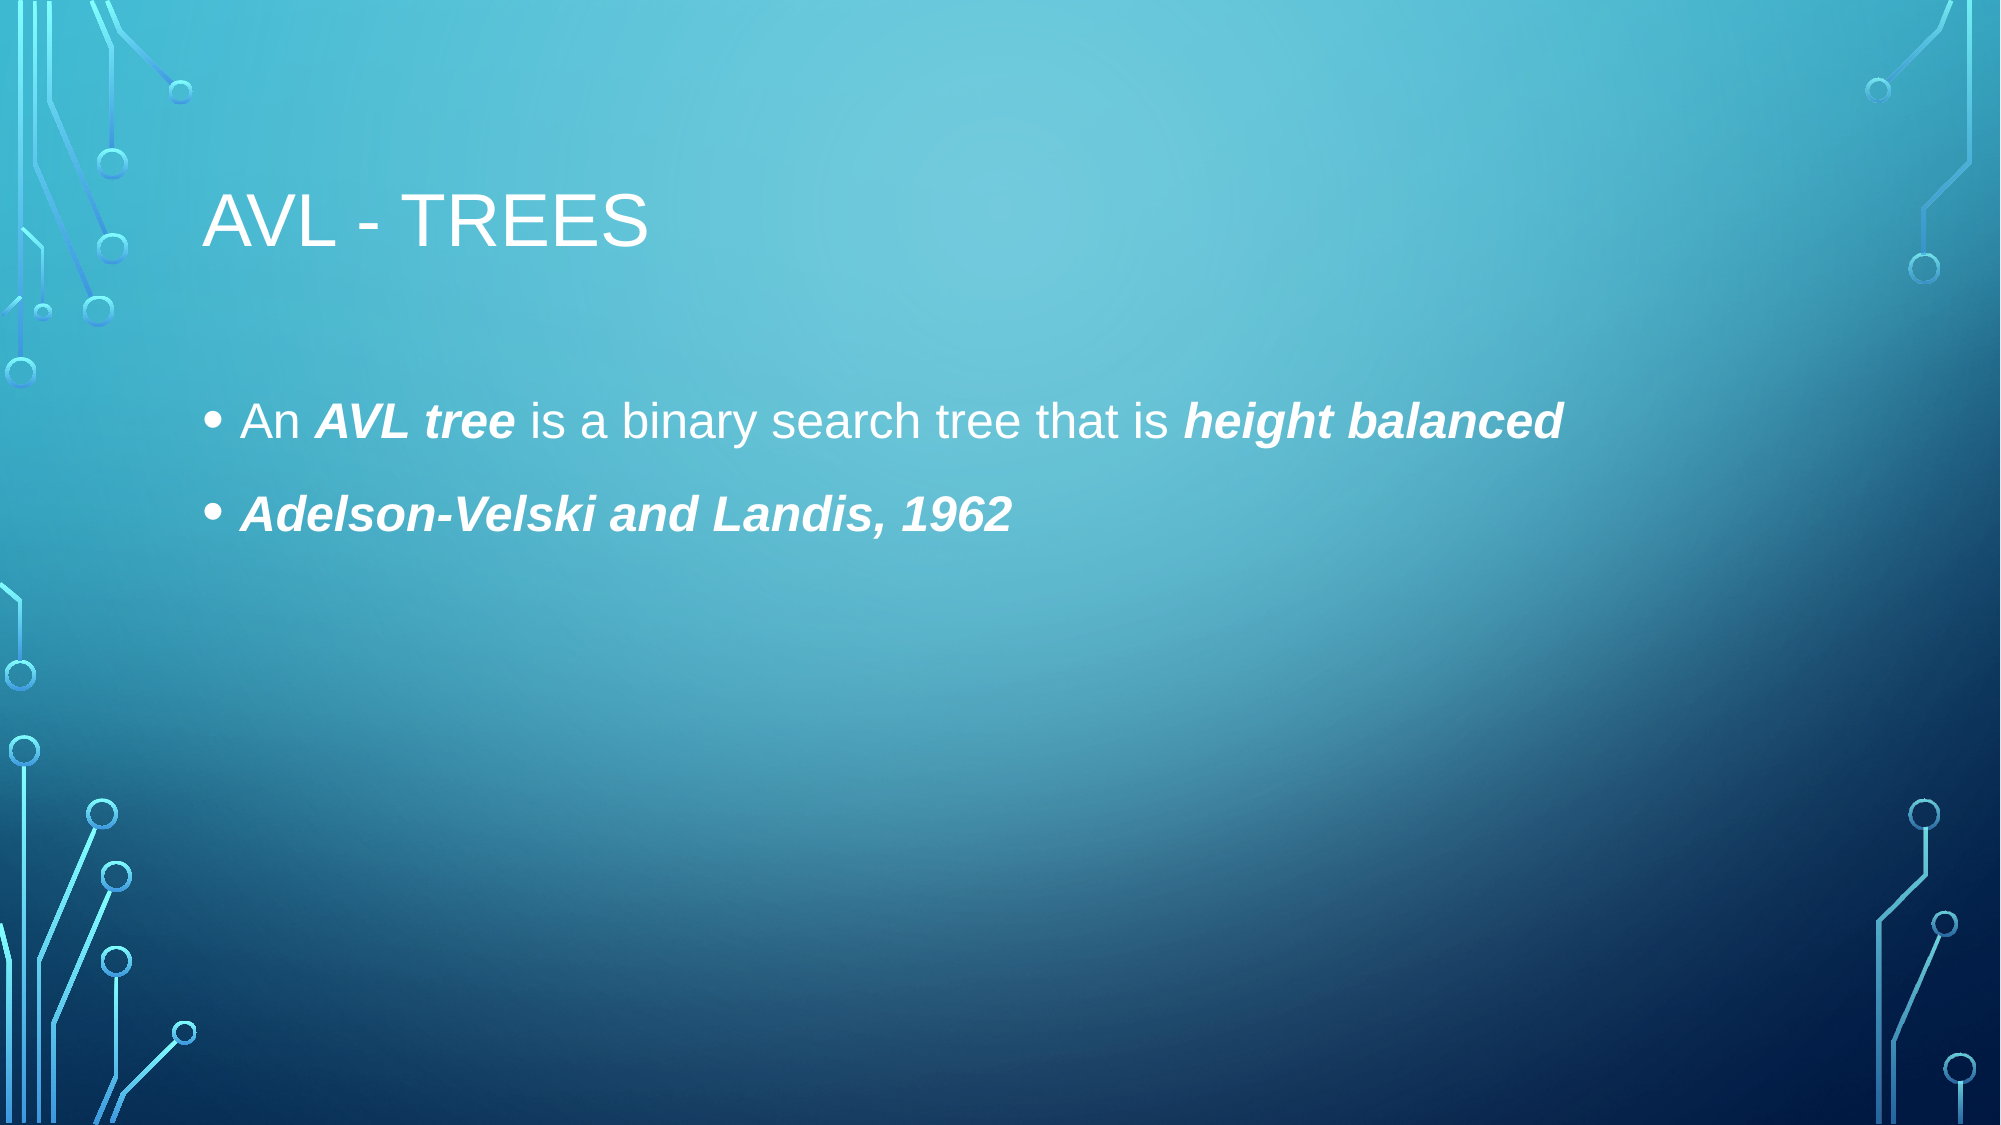

# Avl - tREES
An AVL tree is a binary search tree that is height balanced
Adelson-Velski and Landis, 1962